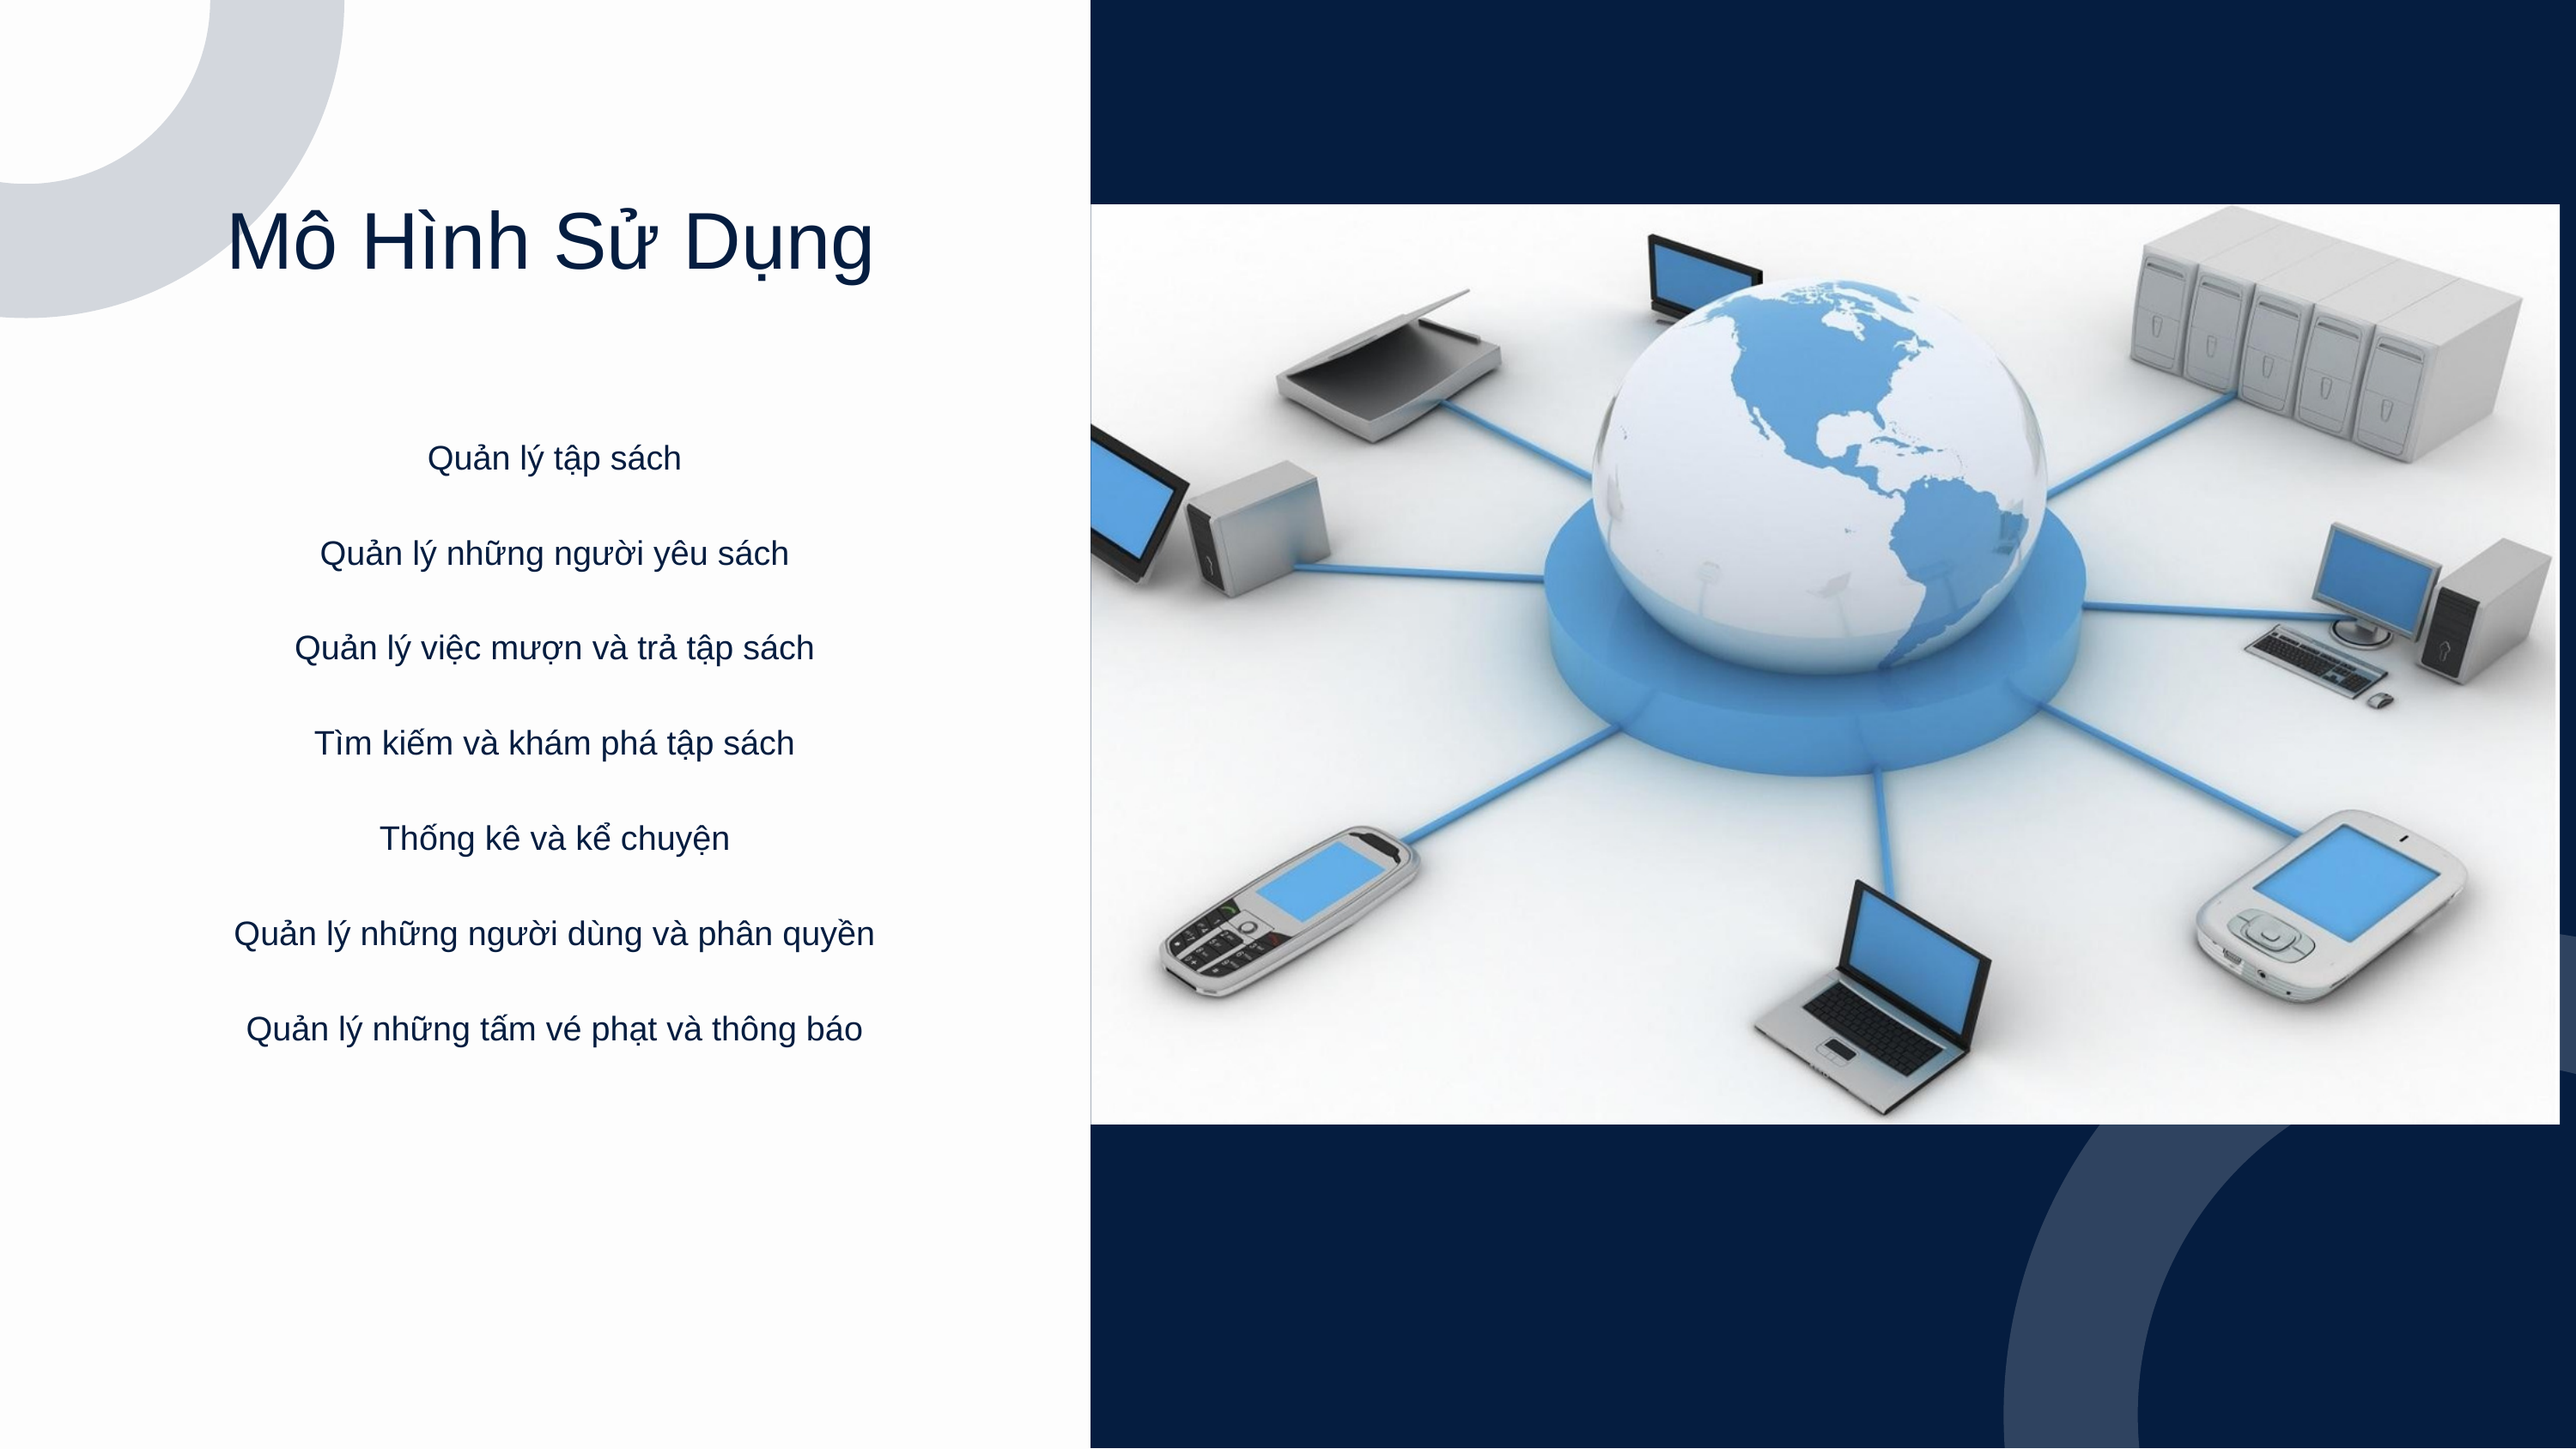

Mô Hình Sử Dụng

Quản lý tập sách

Quản lý những người yêu sách

Quản lý việc mượn và trả tập sách

Tìm kiếm và khám phá tập sách

Thống kê và kể chuyện

Quản lý những người dùng và phân quyền

Quản lý những tấm vé phạt và thông báo